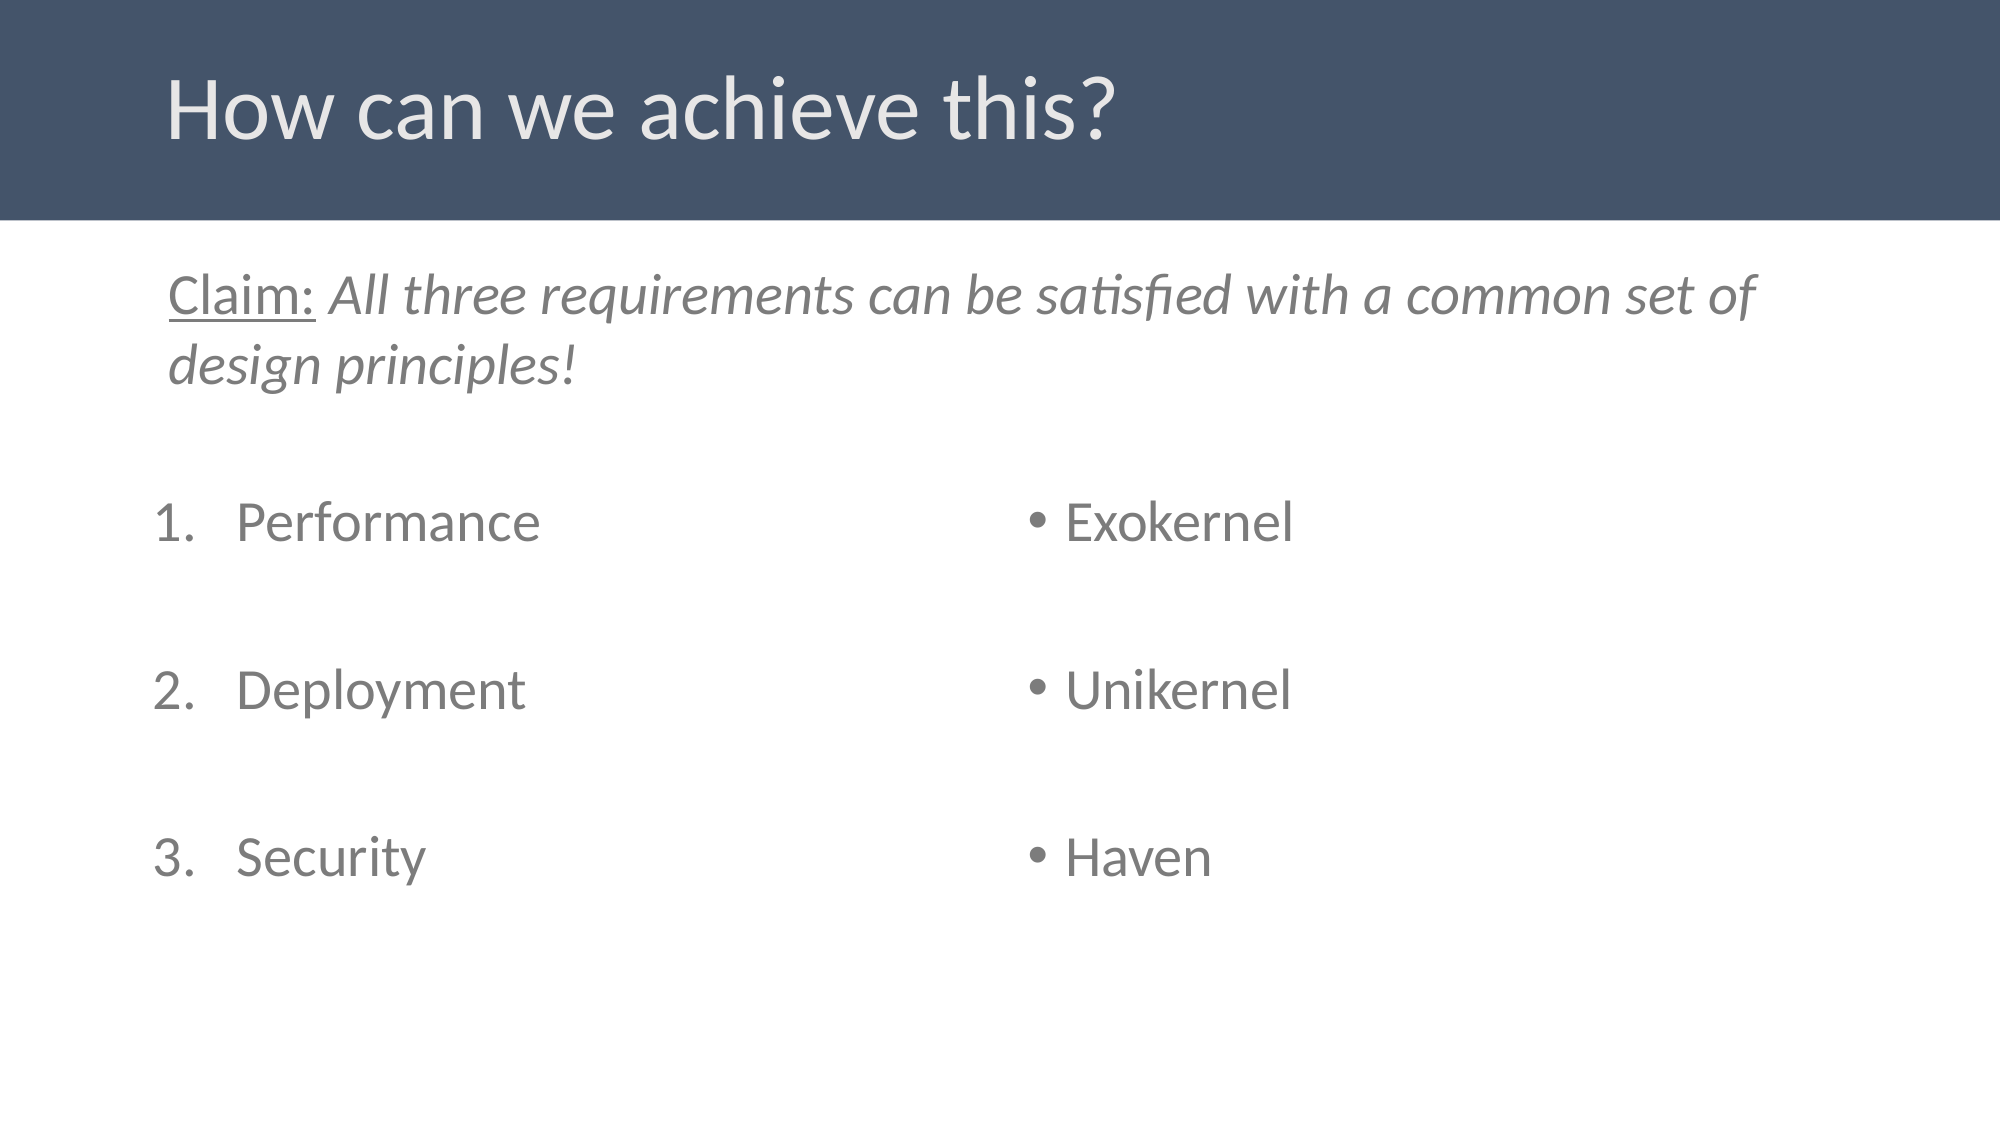

# How can we achieve this?
Claim: All three requirements can be satisfied with a common set of design principles!
Performance

Deployment

Security
Exokernel

Unikernel

Haven